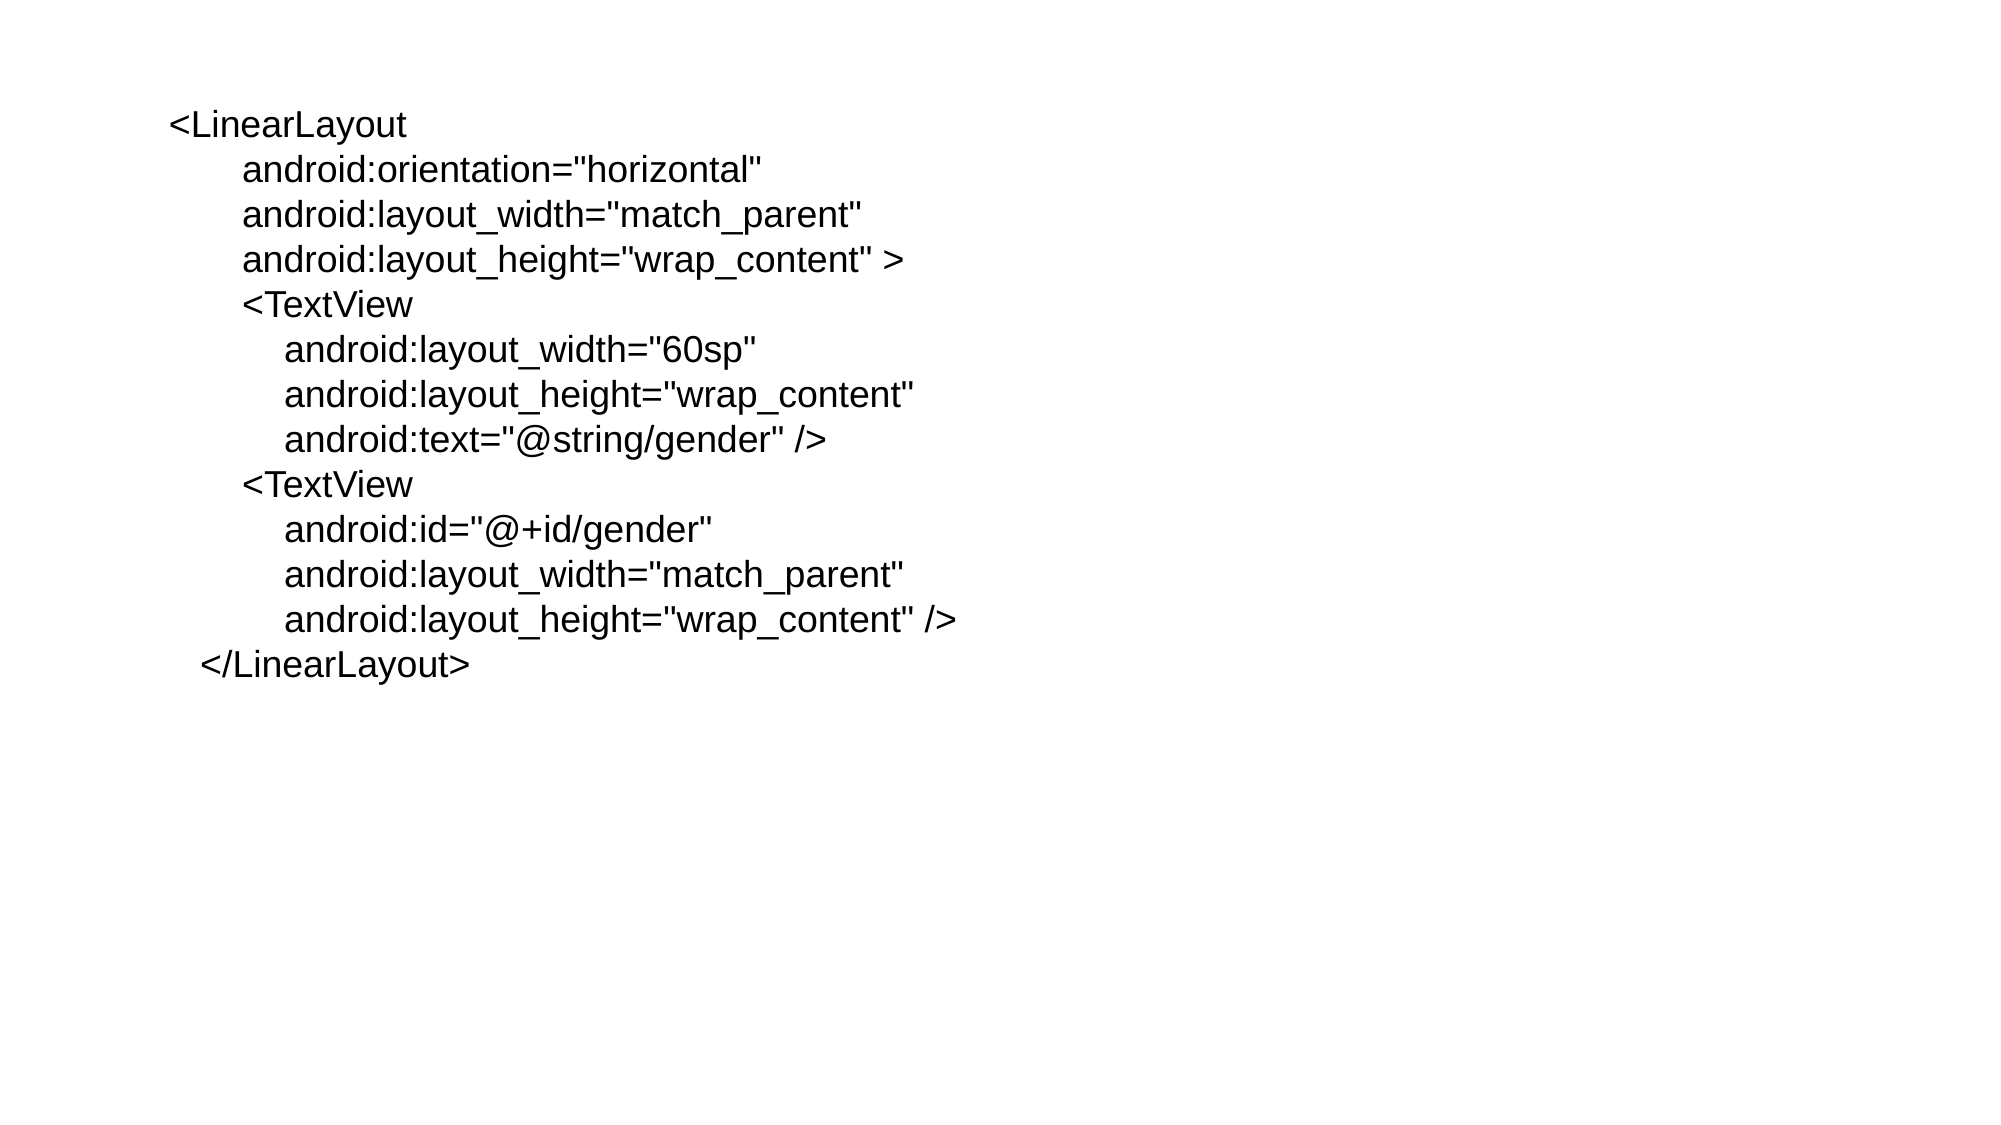

<LinearLayout
        android:orientation="horizontal"
        android:layout_width="match_parent"
        android:layout_height="wrap_content" >
        <TextView
            android:layout_width="60sp"
            android:layout_height="wrap_content"
            android:text="@string/gender" />
        <TextView
            android:id="@+id/gender"
            android:layout_width="match_parent"
            android:layout_height="wrap_content" />
    </LinearLayout>